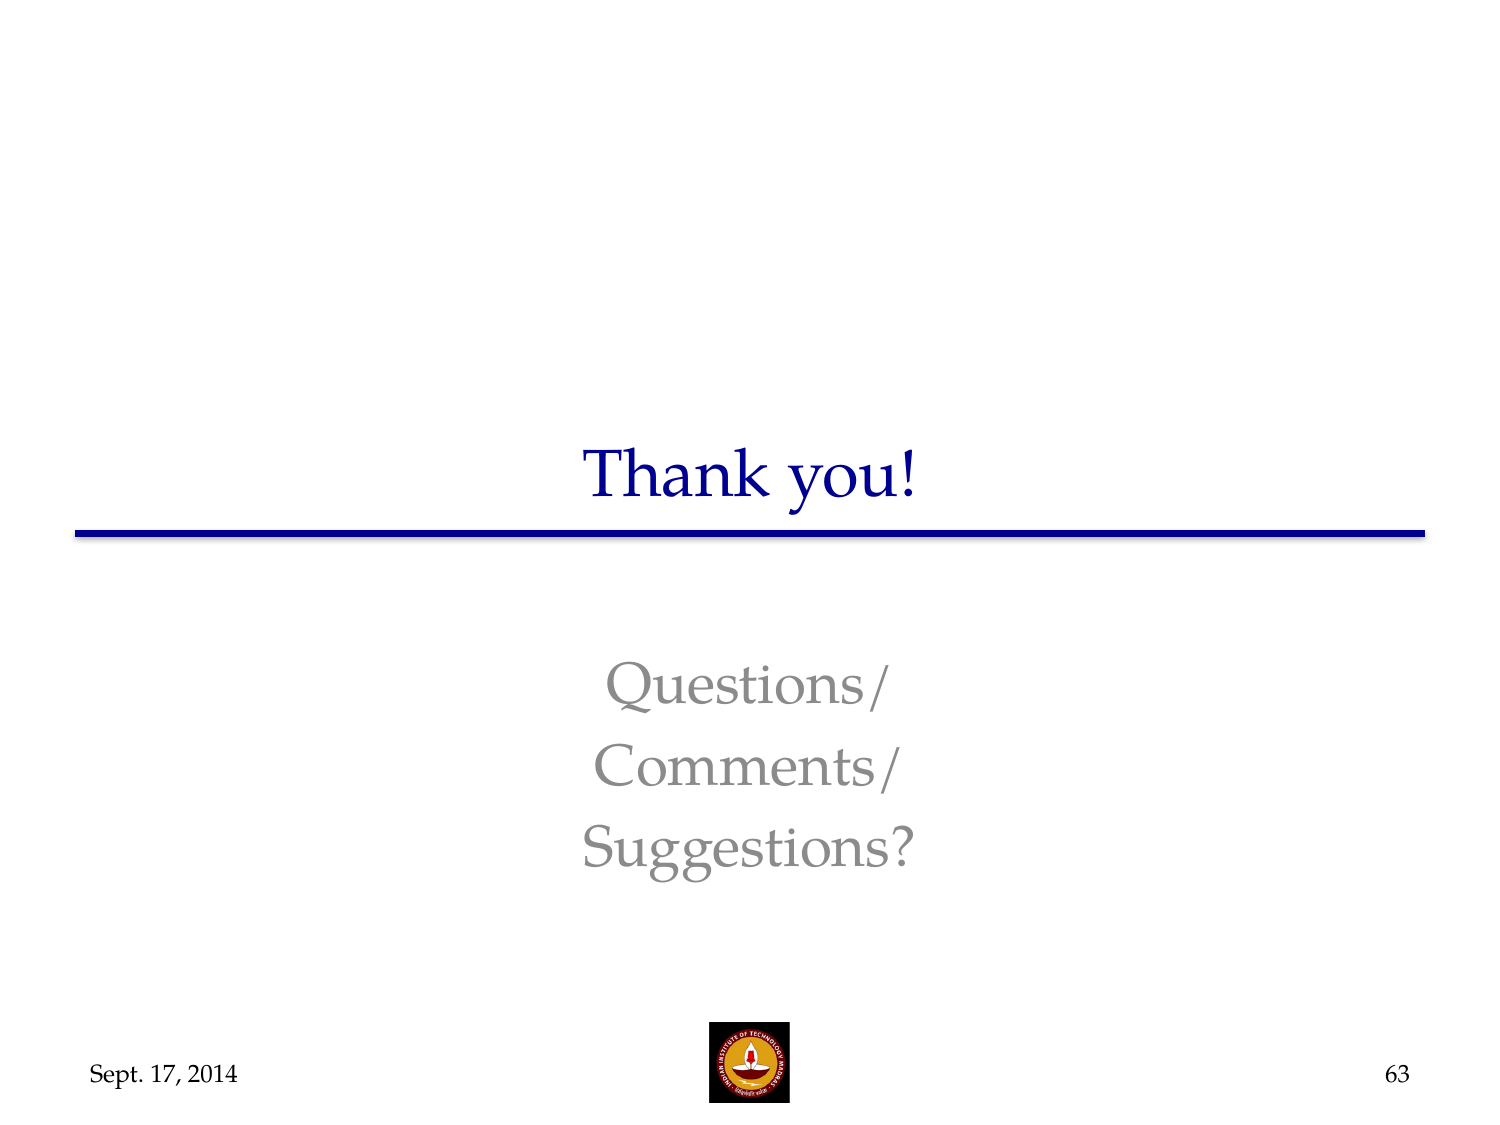

# Thank you!
Questions/
Comments/
Suggestions?
Sept. 17, 2014
63